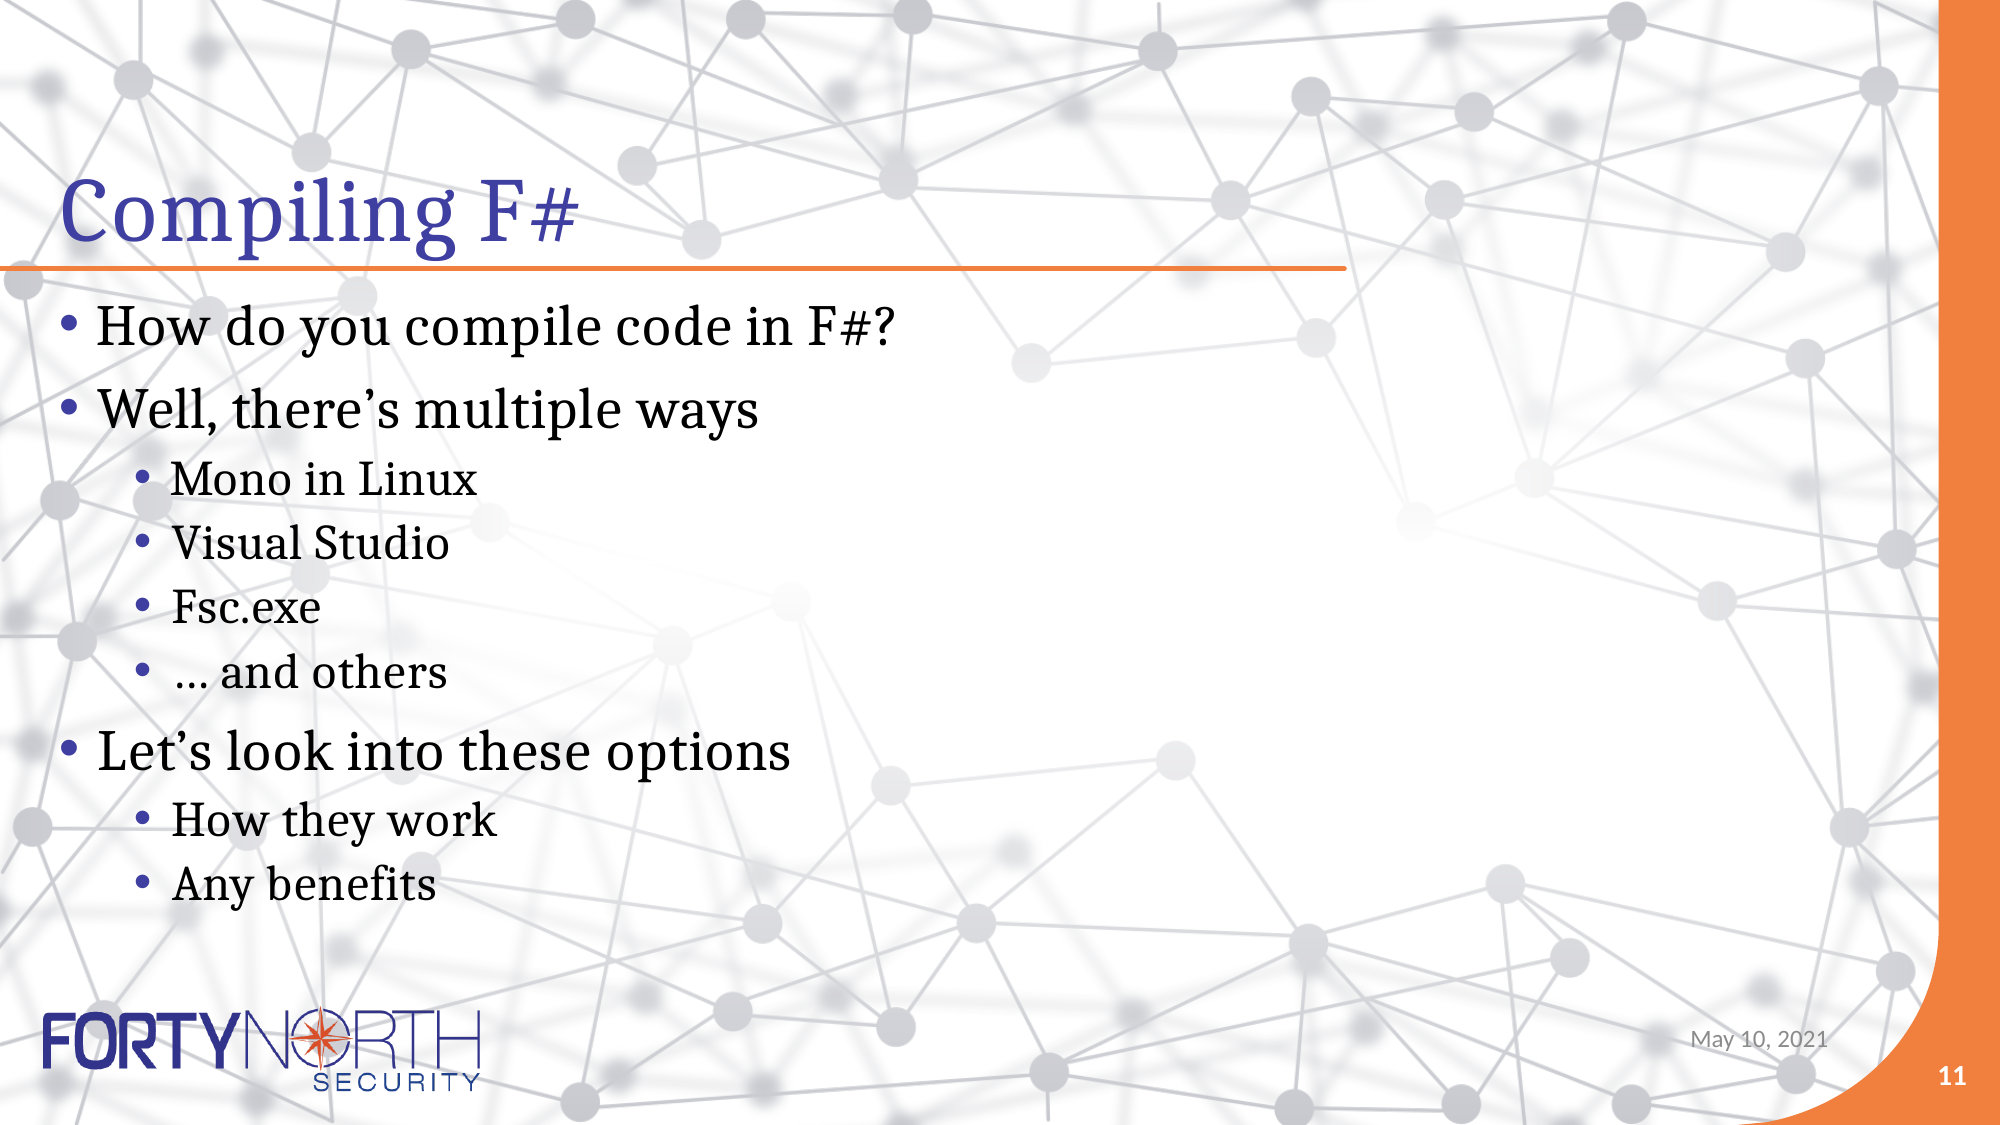

# Compiling F#
How do you compile code in F#?
Well, there’s multiple ways
Mono in Linux
Visual Studio
Fsc.exe
… and others
Let’s look into these options
How they work
Any benefits
May 10, 2021
11